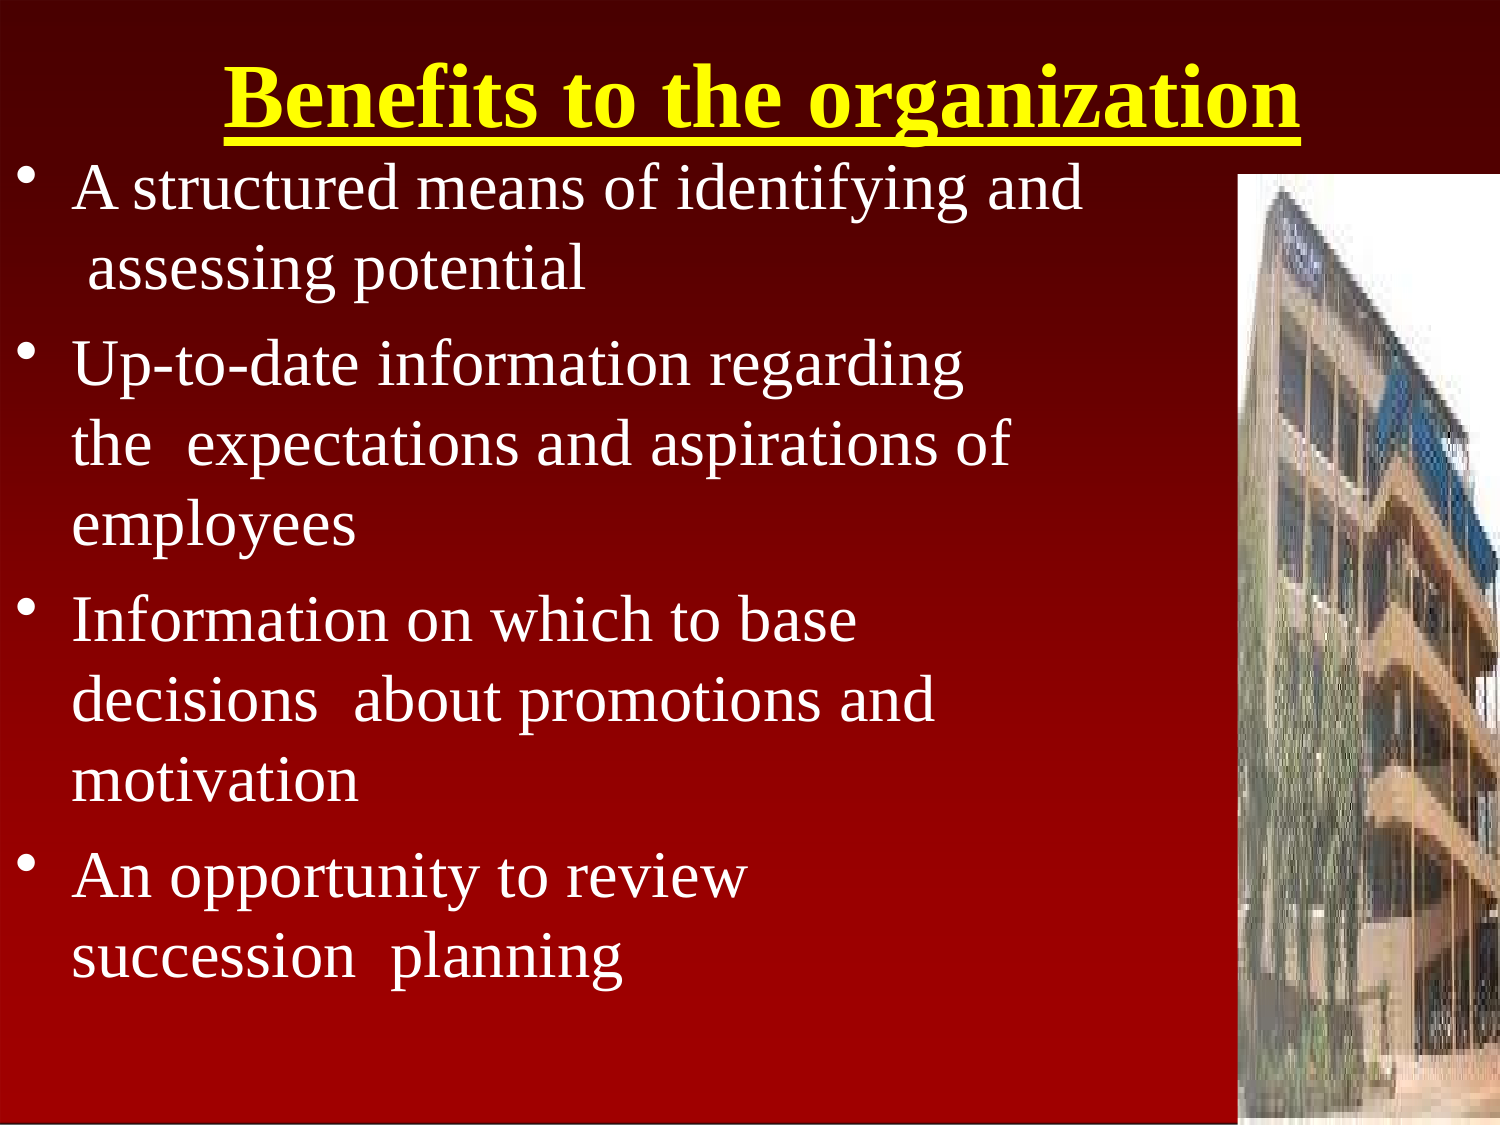

# Benefits to the organization

A structured means of identifying and  assessing potential
Up-to-date information regarding the  expectations and aspirations of  employees
Information on which to base decisions  about promotions and motivation
An opportunity to review succession  planning